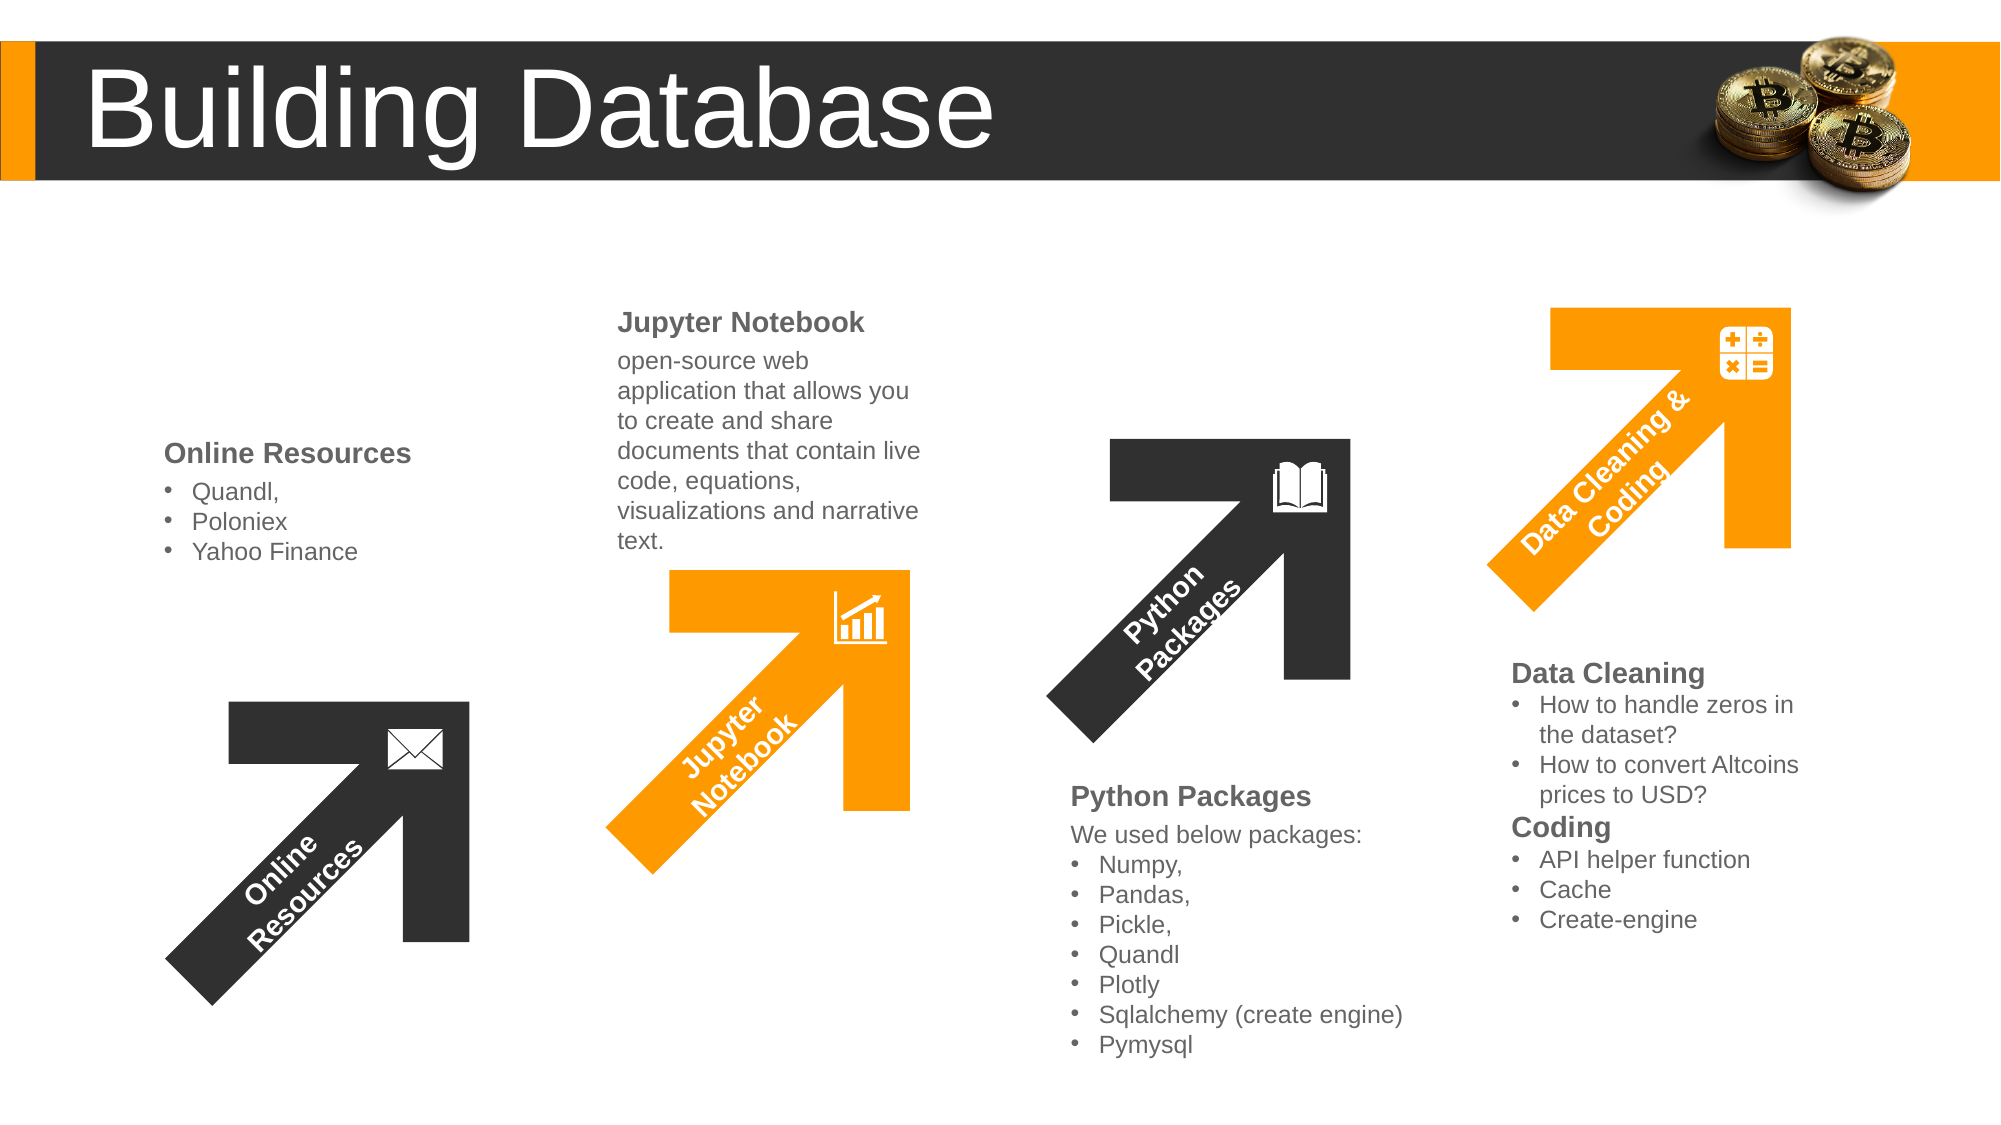

Building Database
Jupyter Notebook
open-source web application that allows you to create and share documents that contain live code, equations, visualizations and narrative text.

Online Resources
Quandl,
Poloniex
Yahoo Finance

Data Cleaning & Coding

Python Packages

Data Cleaning
How to handle zeros in  the dataset?
How to convert Altcoins prices to USD?
Coding
API helper function
Cache
Create-engine

Jupyter Notebook

Python Packages
We used below packages:
Numpy,
Pandas,
Pickle,
Quandl
Plotly
Sqlalchemy (create engine)
Pymysql

Online Resources